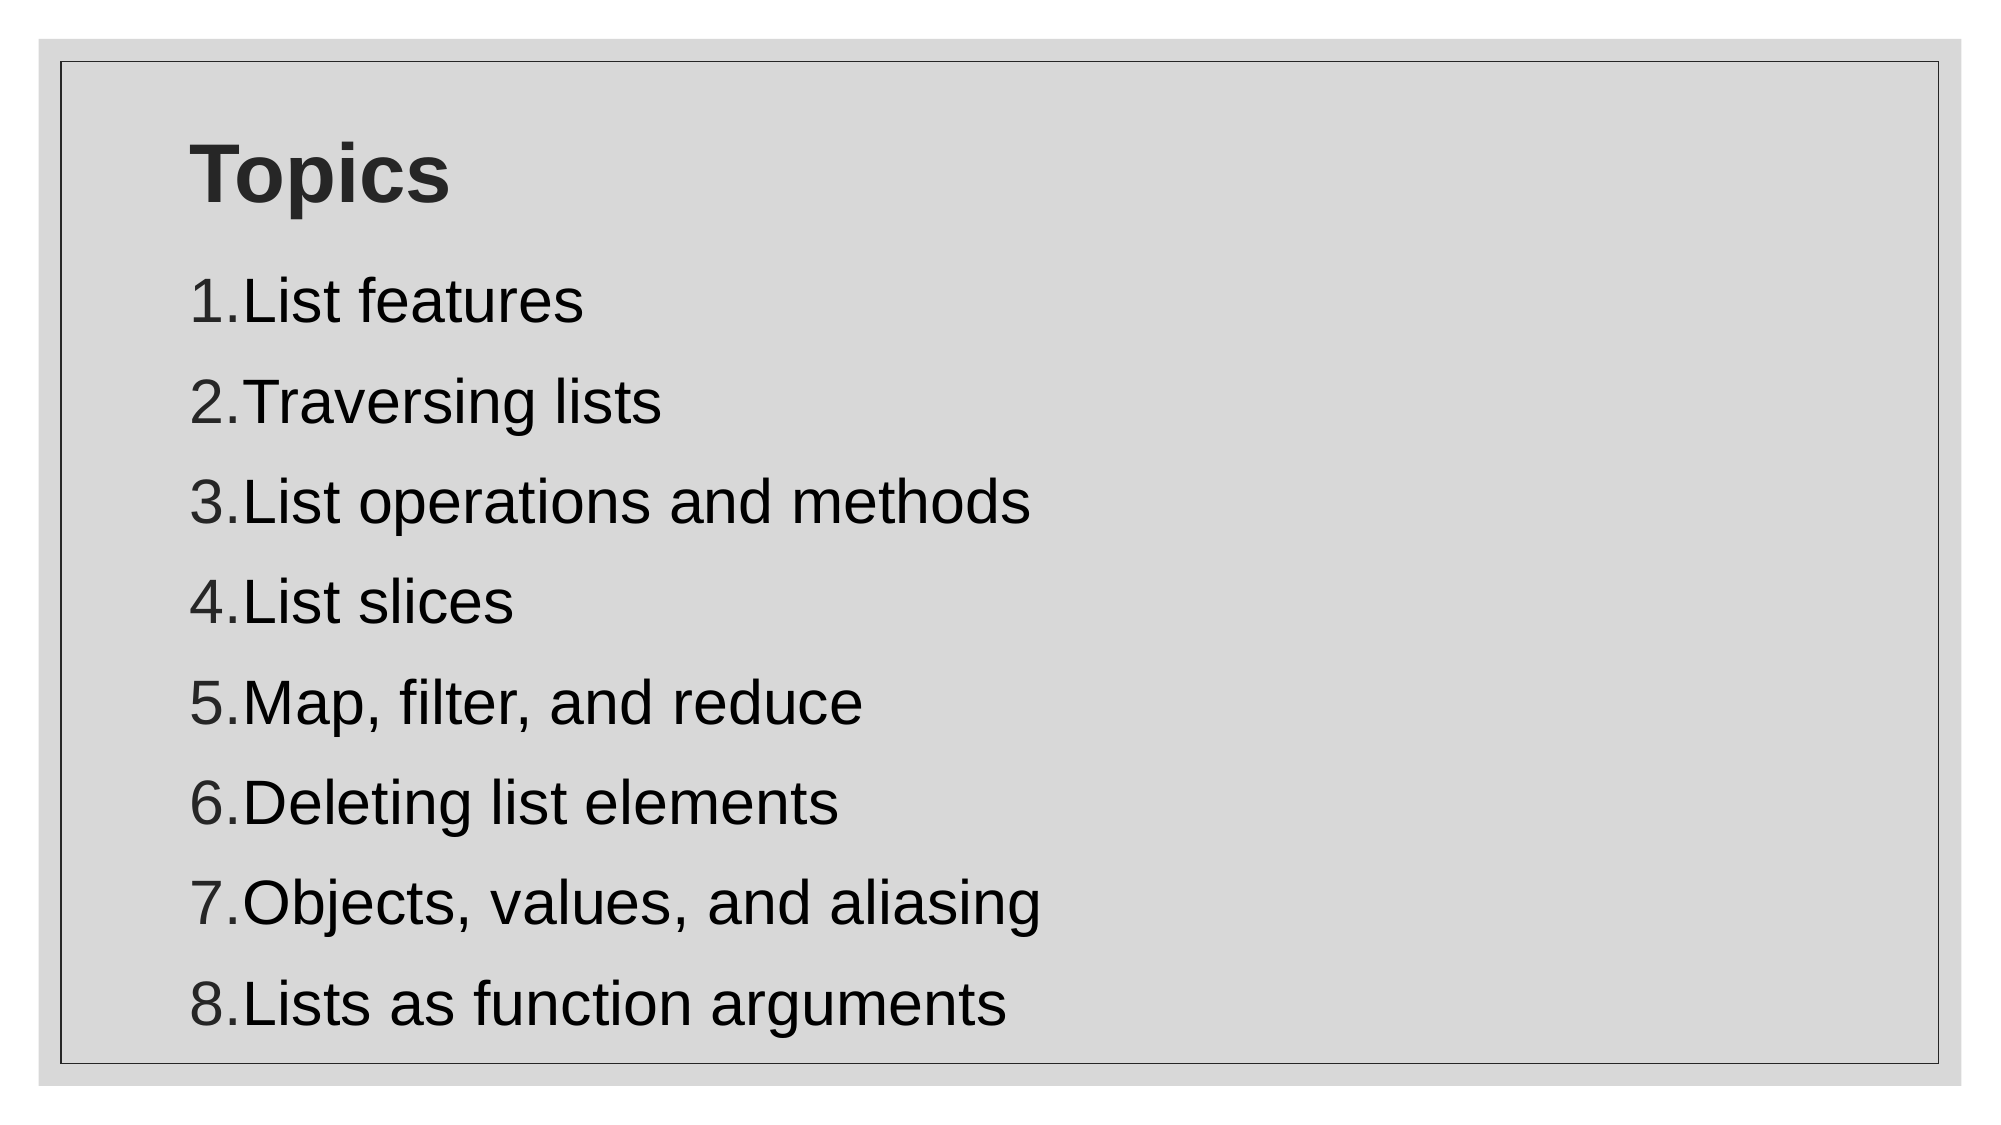

# Topics
List features
Traversing lists
List operations and methods
List slices
Map, filter, and reduce
Deleting list elements
Objects, values, and aliasing
Lists as function arguments